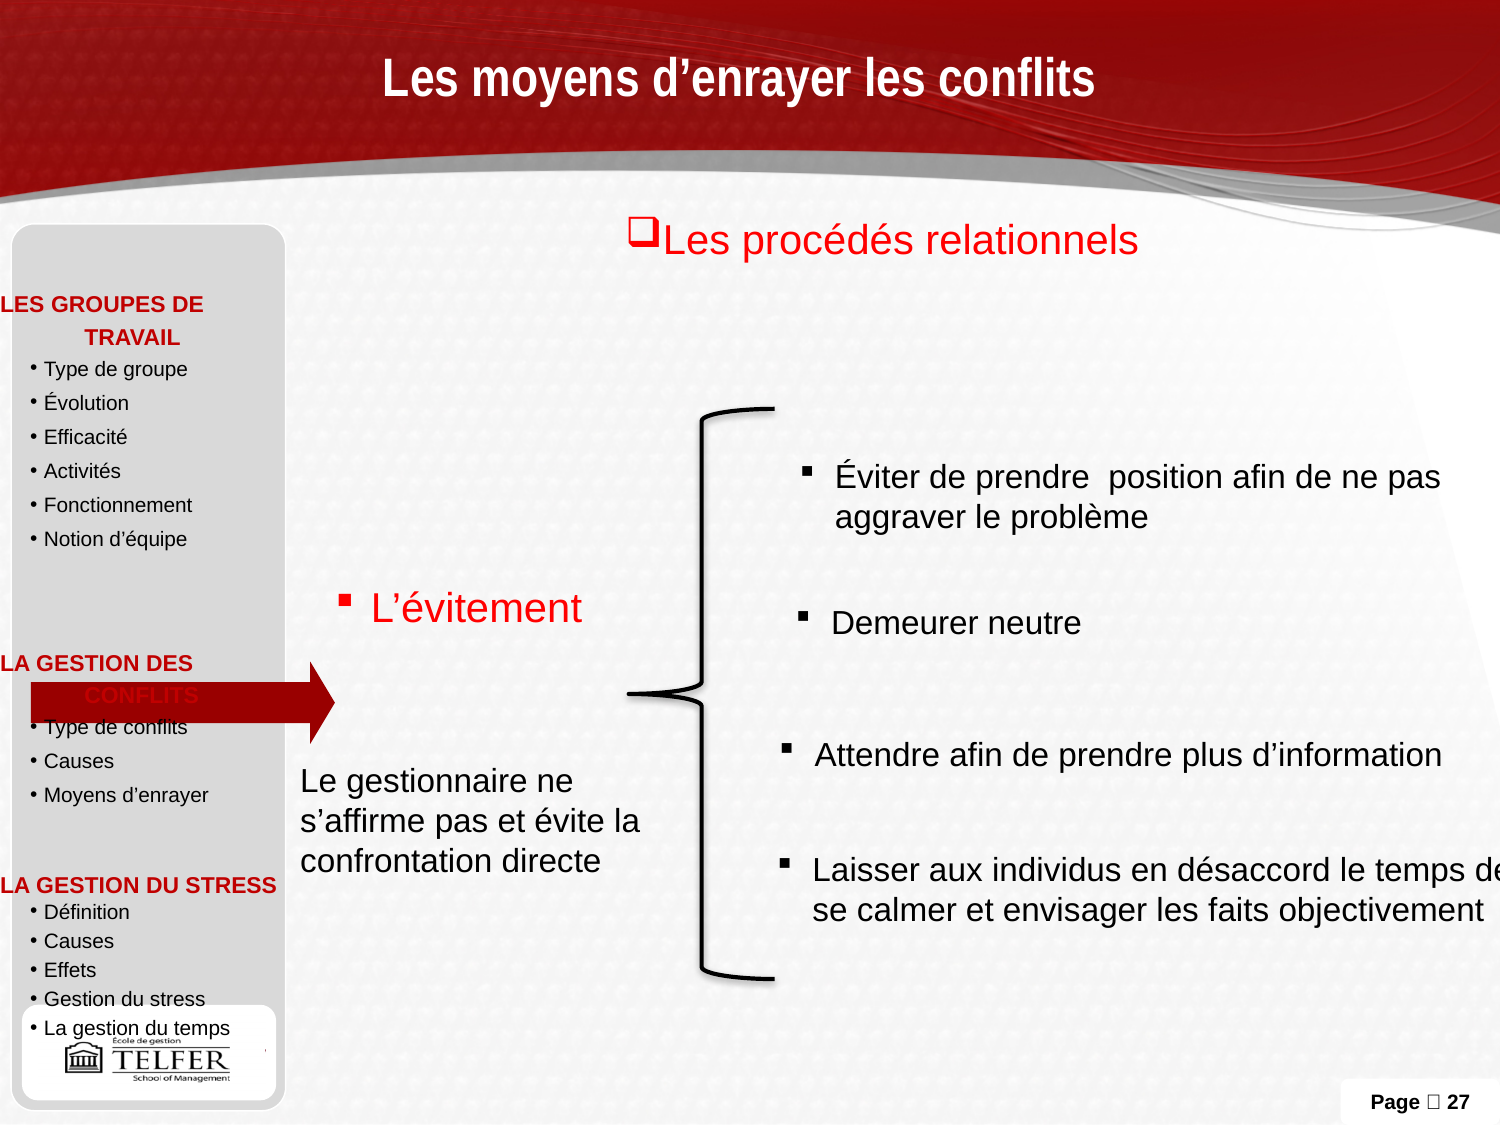

# Les moyens d’enrayer les conflits
Les procédés relationnels

Les groupes de travail
Type de groupe
Évolution
Efficacité
Activités
Fonctionnement
Notion d’équipe

La gestion des conflits
Type de conflits
Causes
Moyens d’enrayer

La gestion du stress
Définition
Causes
Effets
Gestion du stress
La gestion du temps

Éviter de prendre  position afin de ne pas aggraver le problème
L’évitement
Demeurer neutre

Attendre afin de prendre plus d’information
Le gestionnaire ne s’affirme pas et évite la confrontation directe
Laisser aux individus en désaccord le temps de se calmer et envisager les faits objectivement